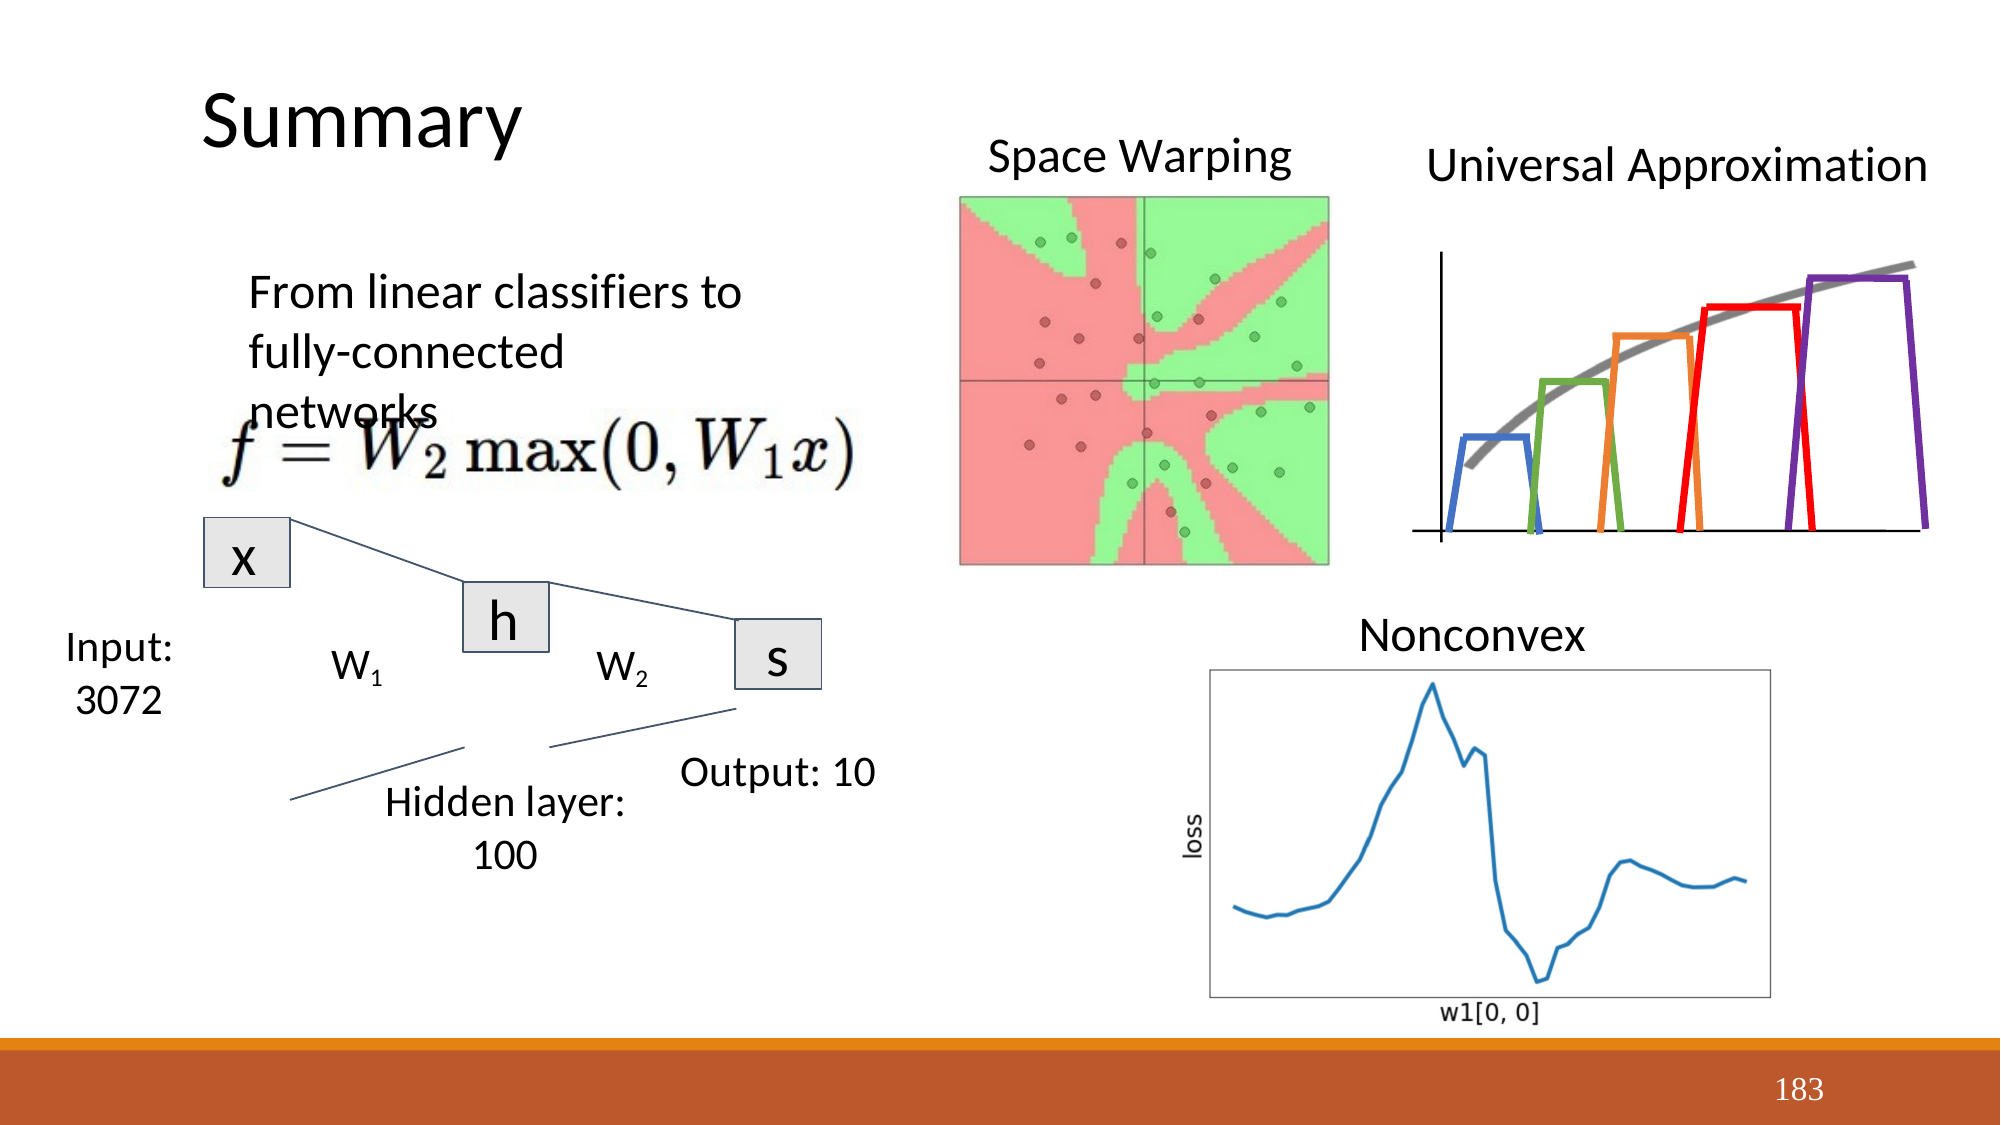

#
Summary
Space Warping
Universal Approximation

From linear classifiers to fully-connected networks

x

h

Nonconvex
Input: 3072
s
W1
W2

Output: 10

Hidden layer: 100

183
Justin Johnson
September 18, 2019
Lecture 5 - 183